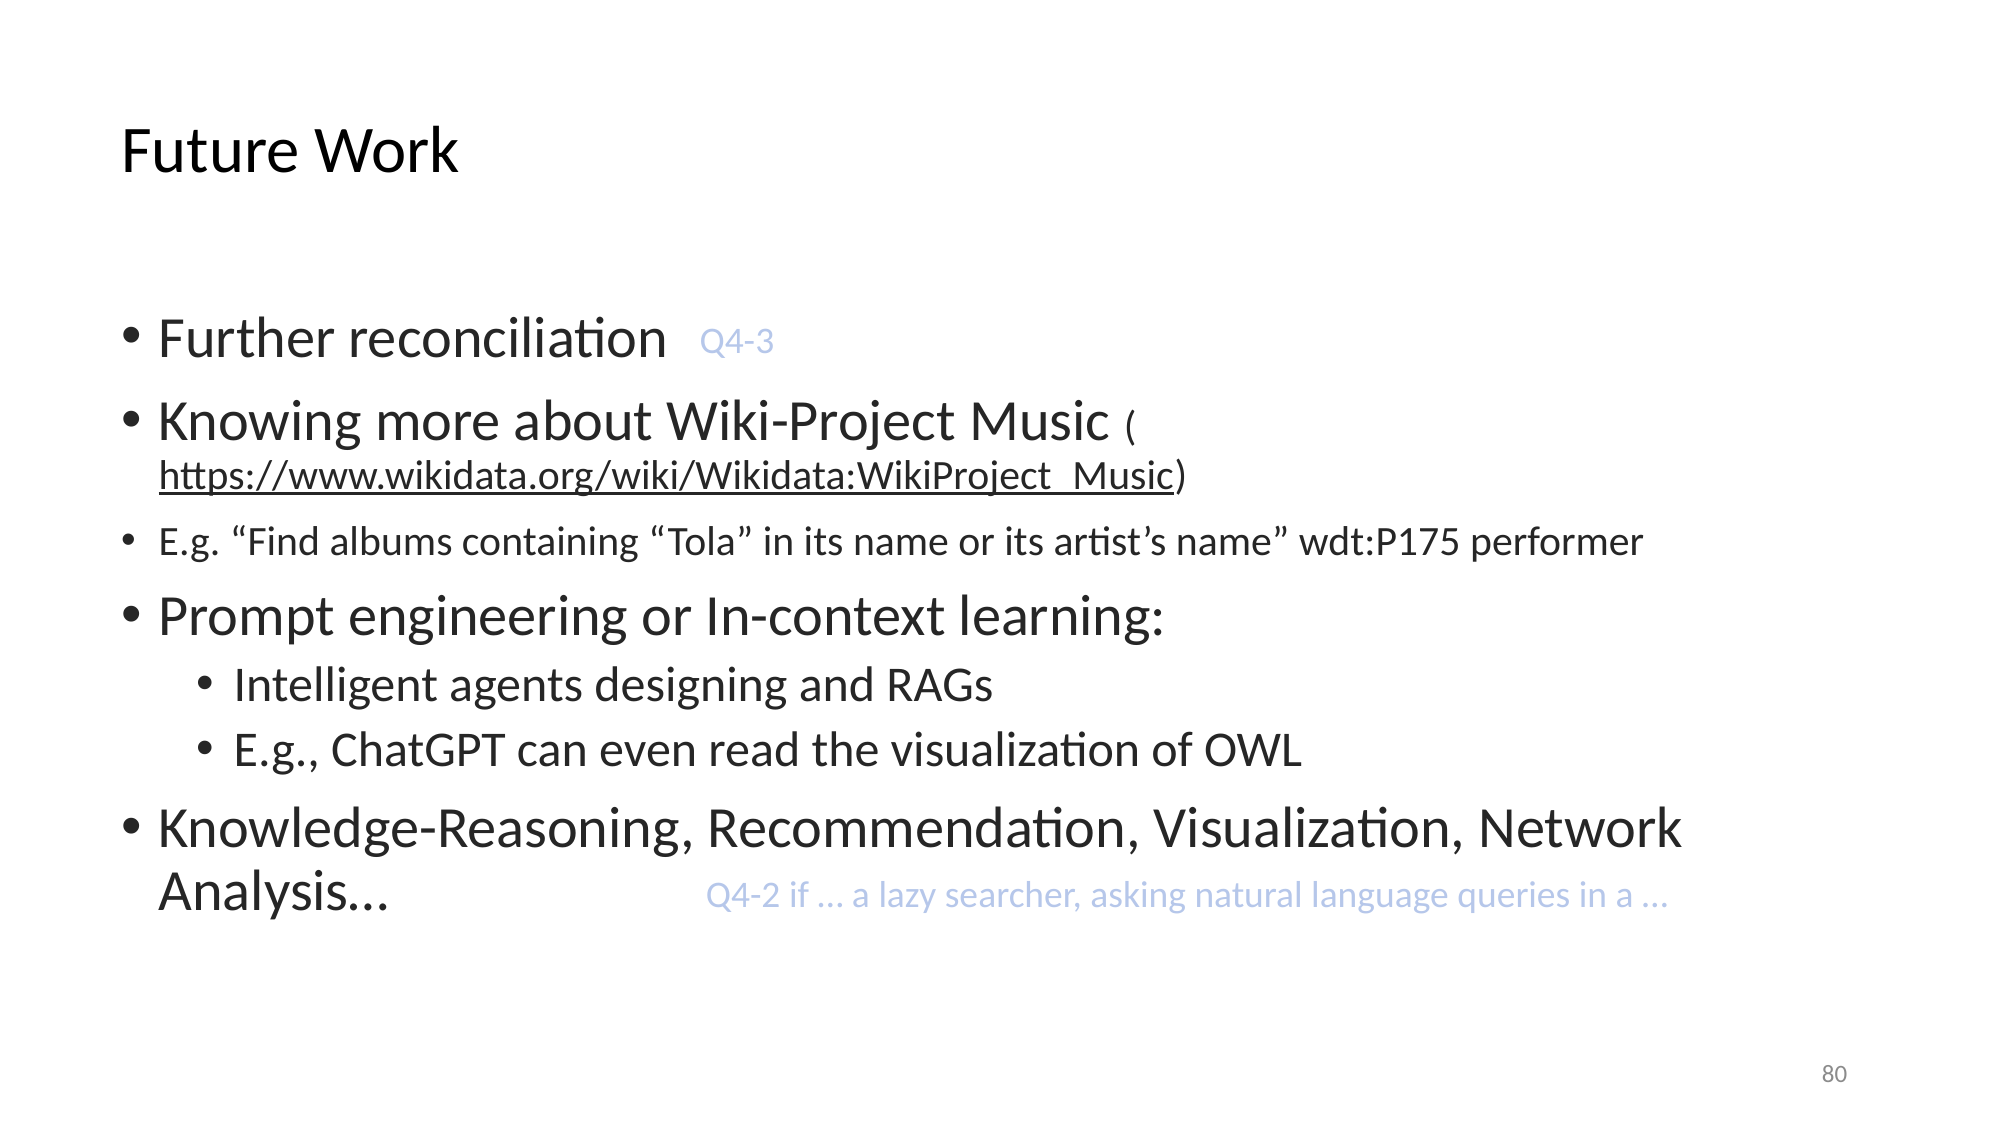

# Future Work
Further reconciliation
Knowing more about Wiki-Project Music (https://www.wikidata.org/wiki/Wikidata:WikiProject_Music)
E.g. “Find albums containing “Tola” in its name or its artist’s name” wdt:P175 performer
Prompt engineering or In-context learning:
Intelligent agents designing and RAGs
E.g., ChatGPT can even read the visualization of OWL
Knowledge-Reasoning, Recommendation, Visualization, Network Analysis…

Q4-3
Q4-2 if … a lazy searcher, asking natural language queries in a …
80